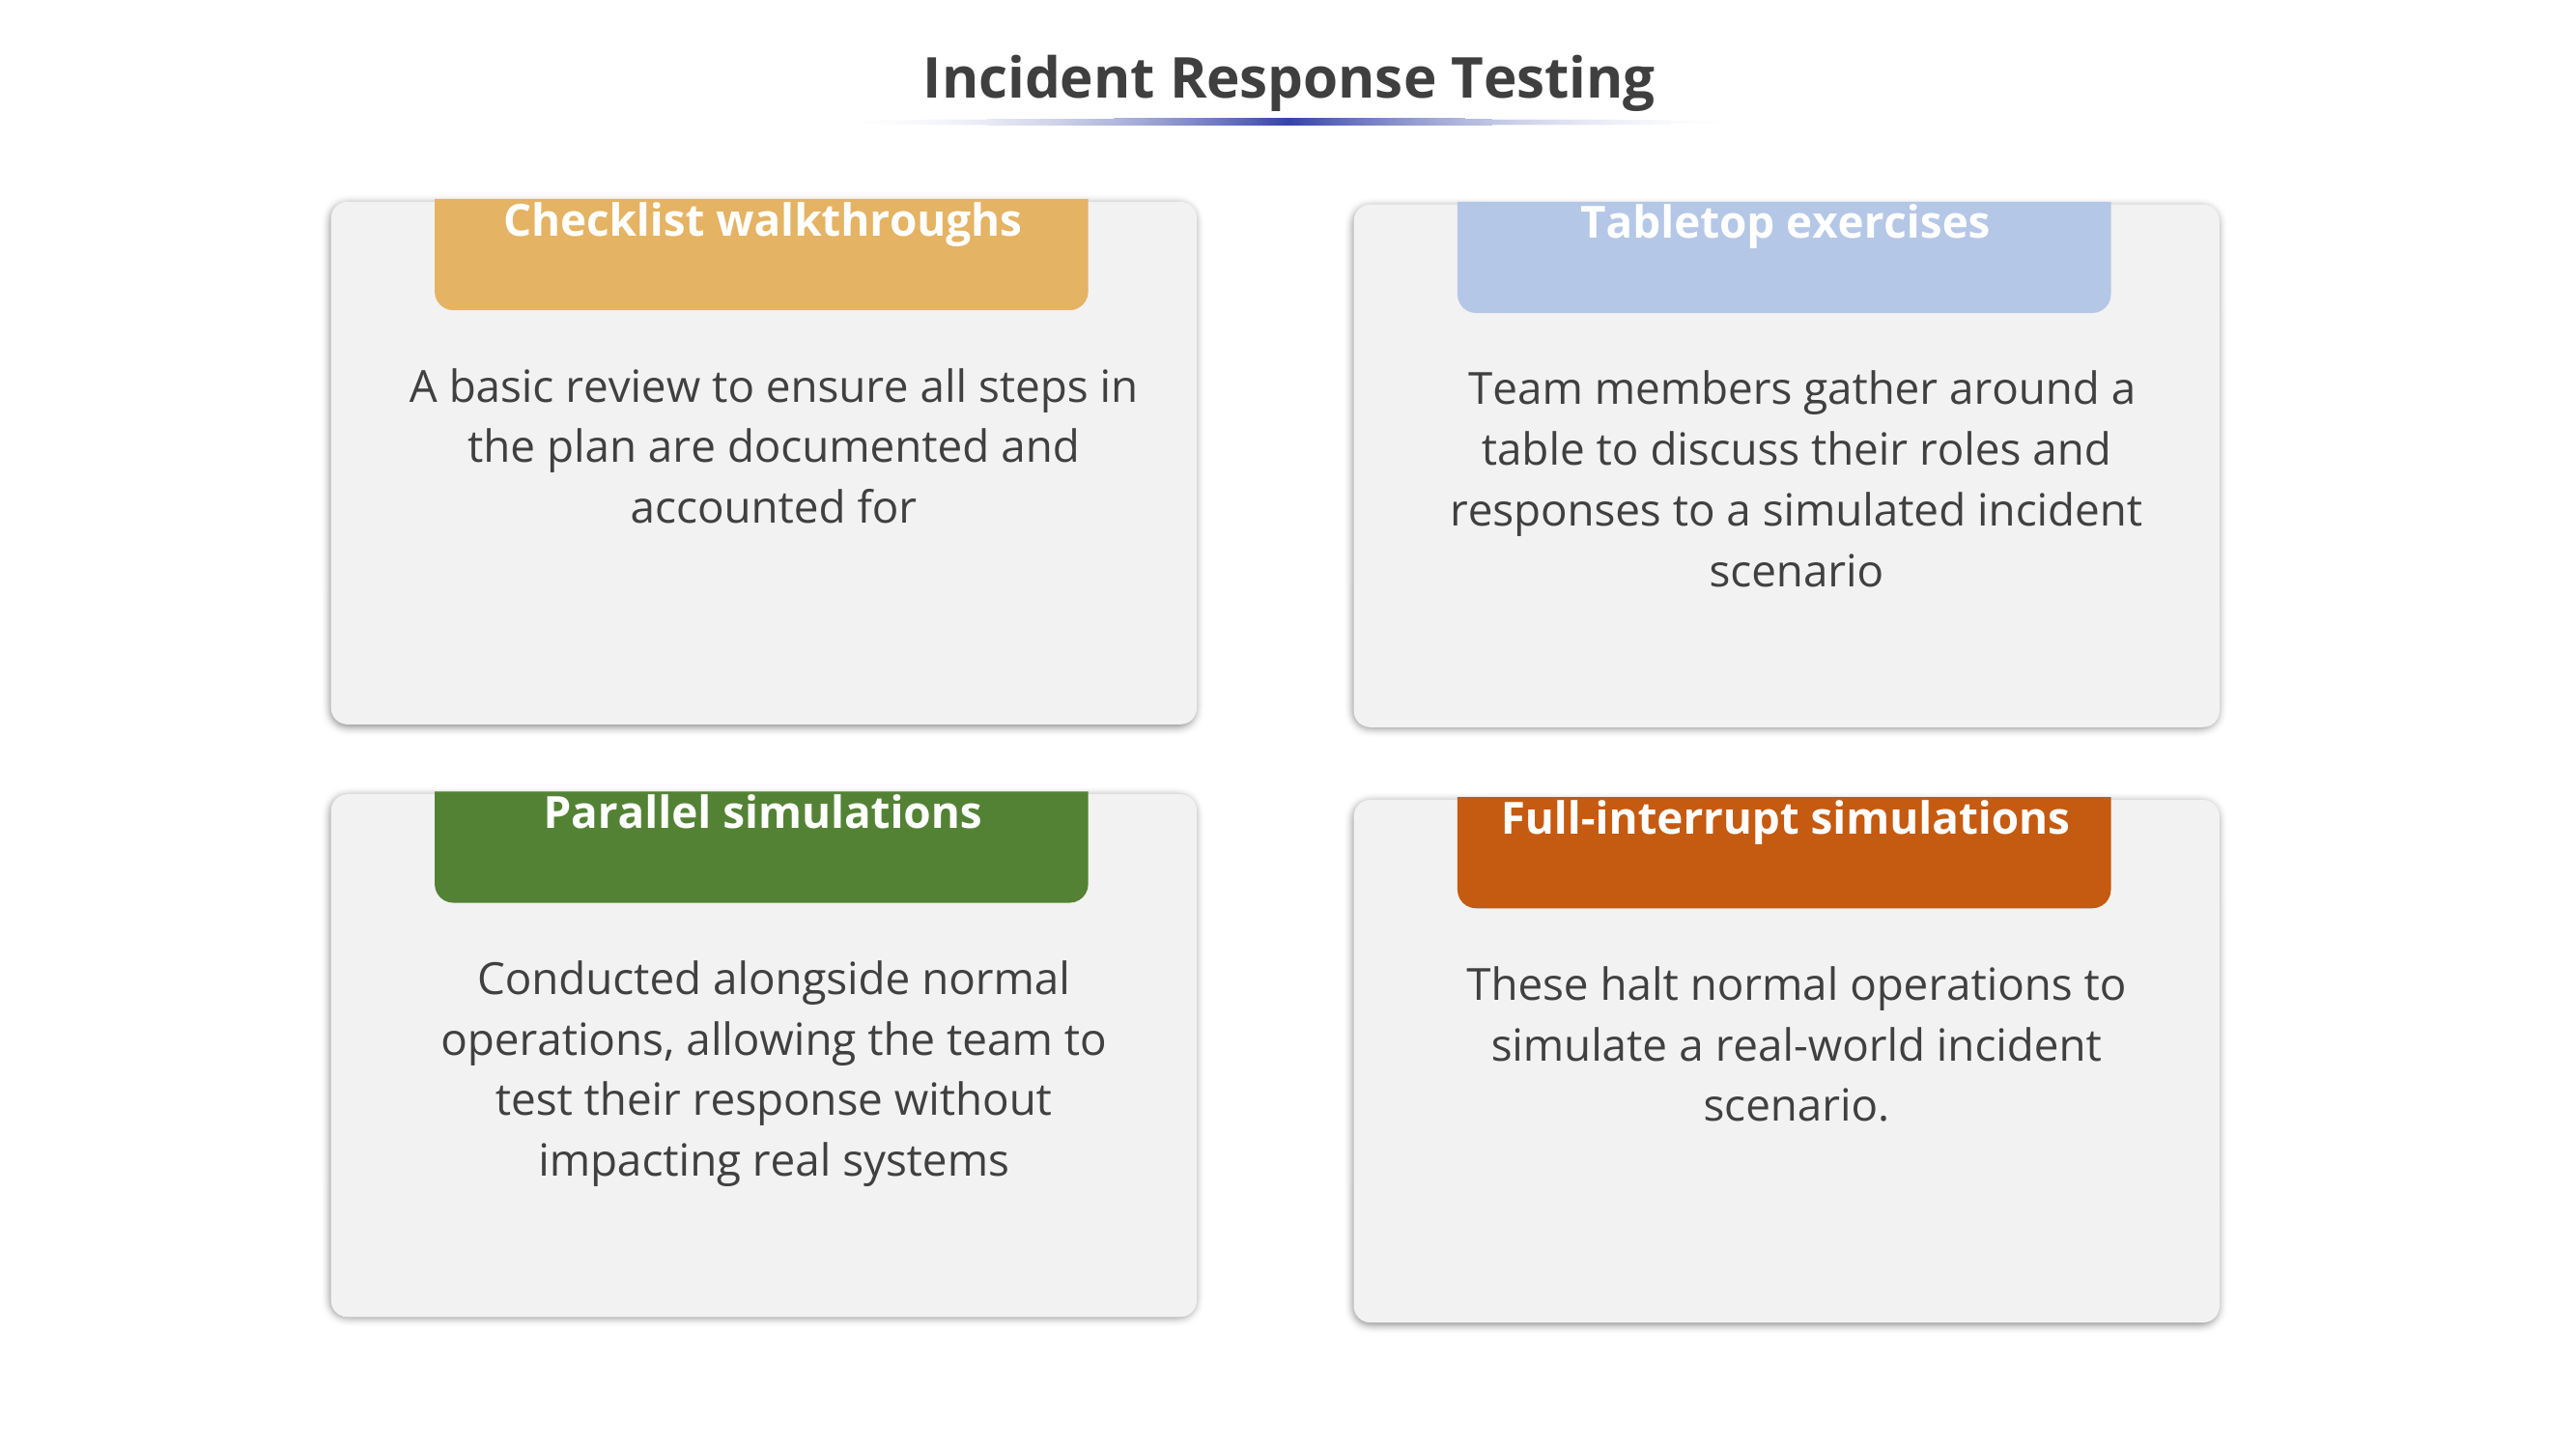

# Incident Response Testing

Checklist walkthroughs
Tabletop exercises

A basic review to ensure all steps in the plan are documented and accounted for
 Team members gather around a table to discuss their roles and responses to a simulated incident scenario
Parallel simulations
Full-interrupt simulations

Conducted alongside normal operations, allowing the team to test their response without impacting real systems
These halt normal operations to simulate a real-world incident scenario.